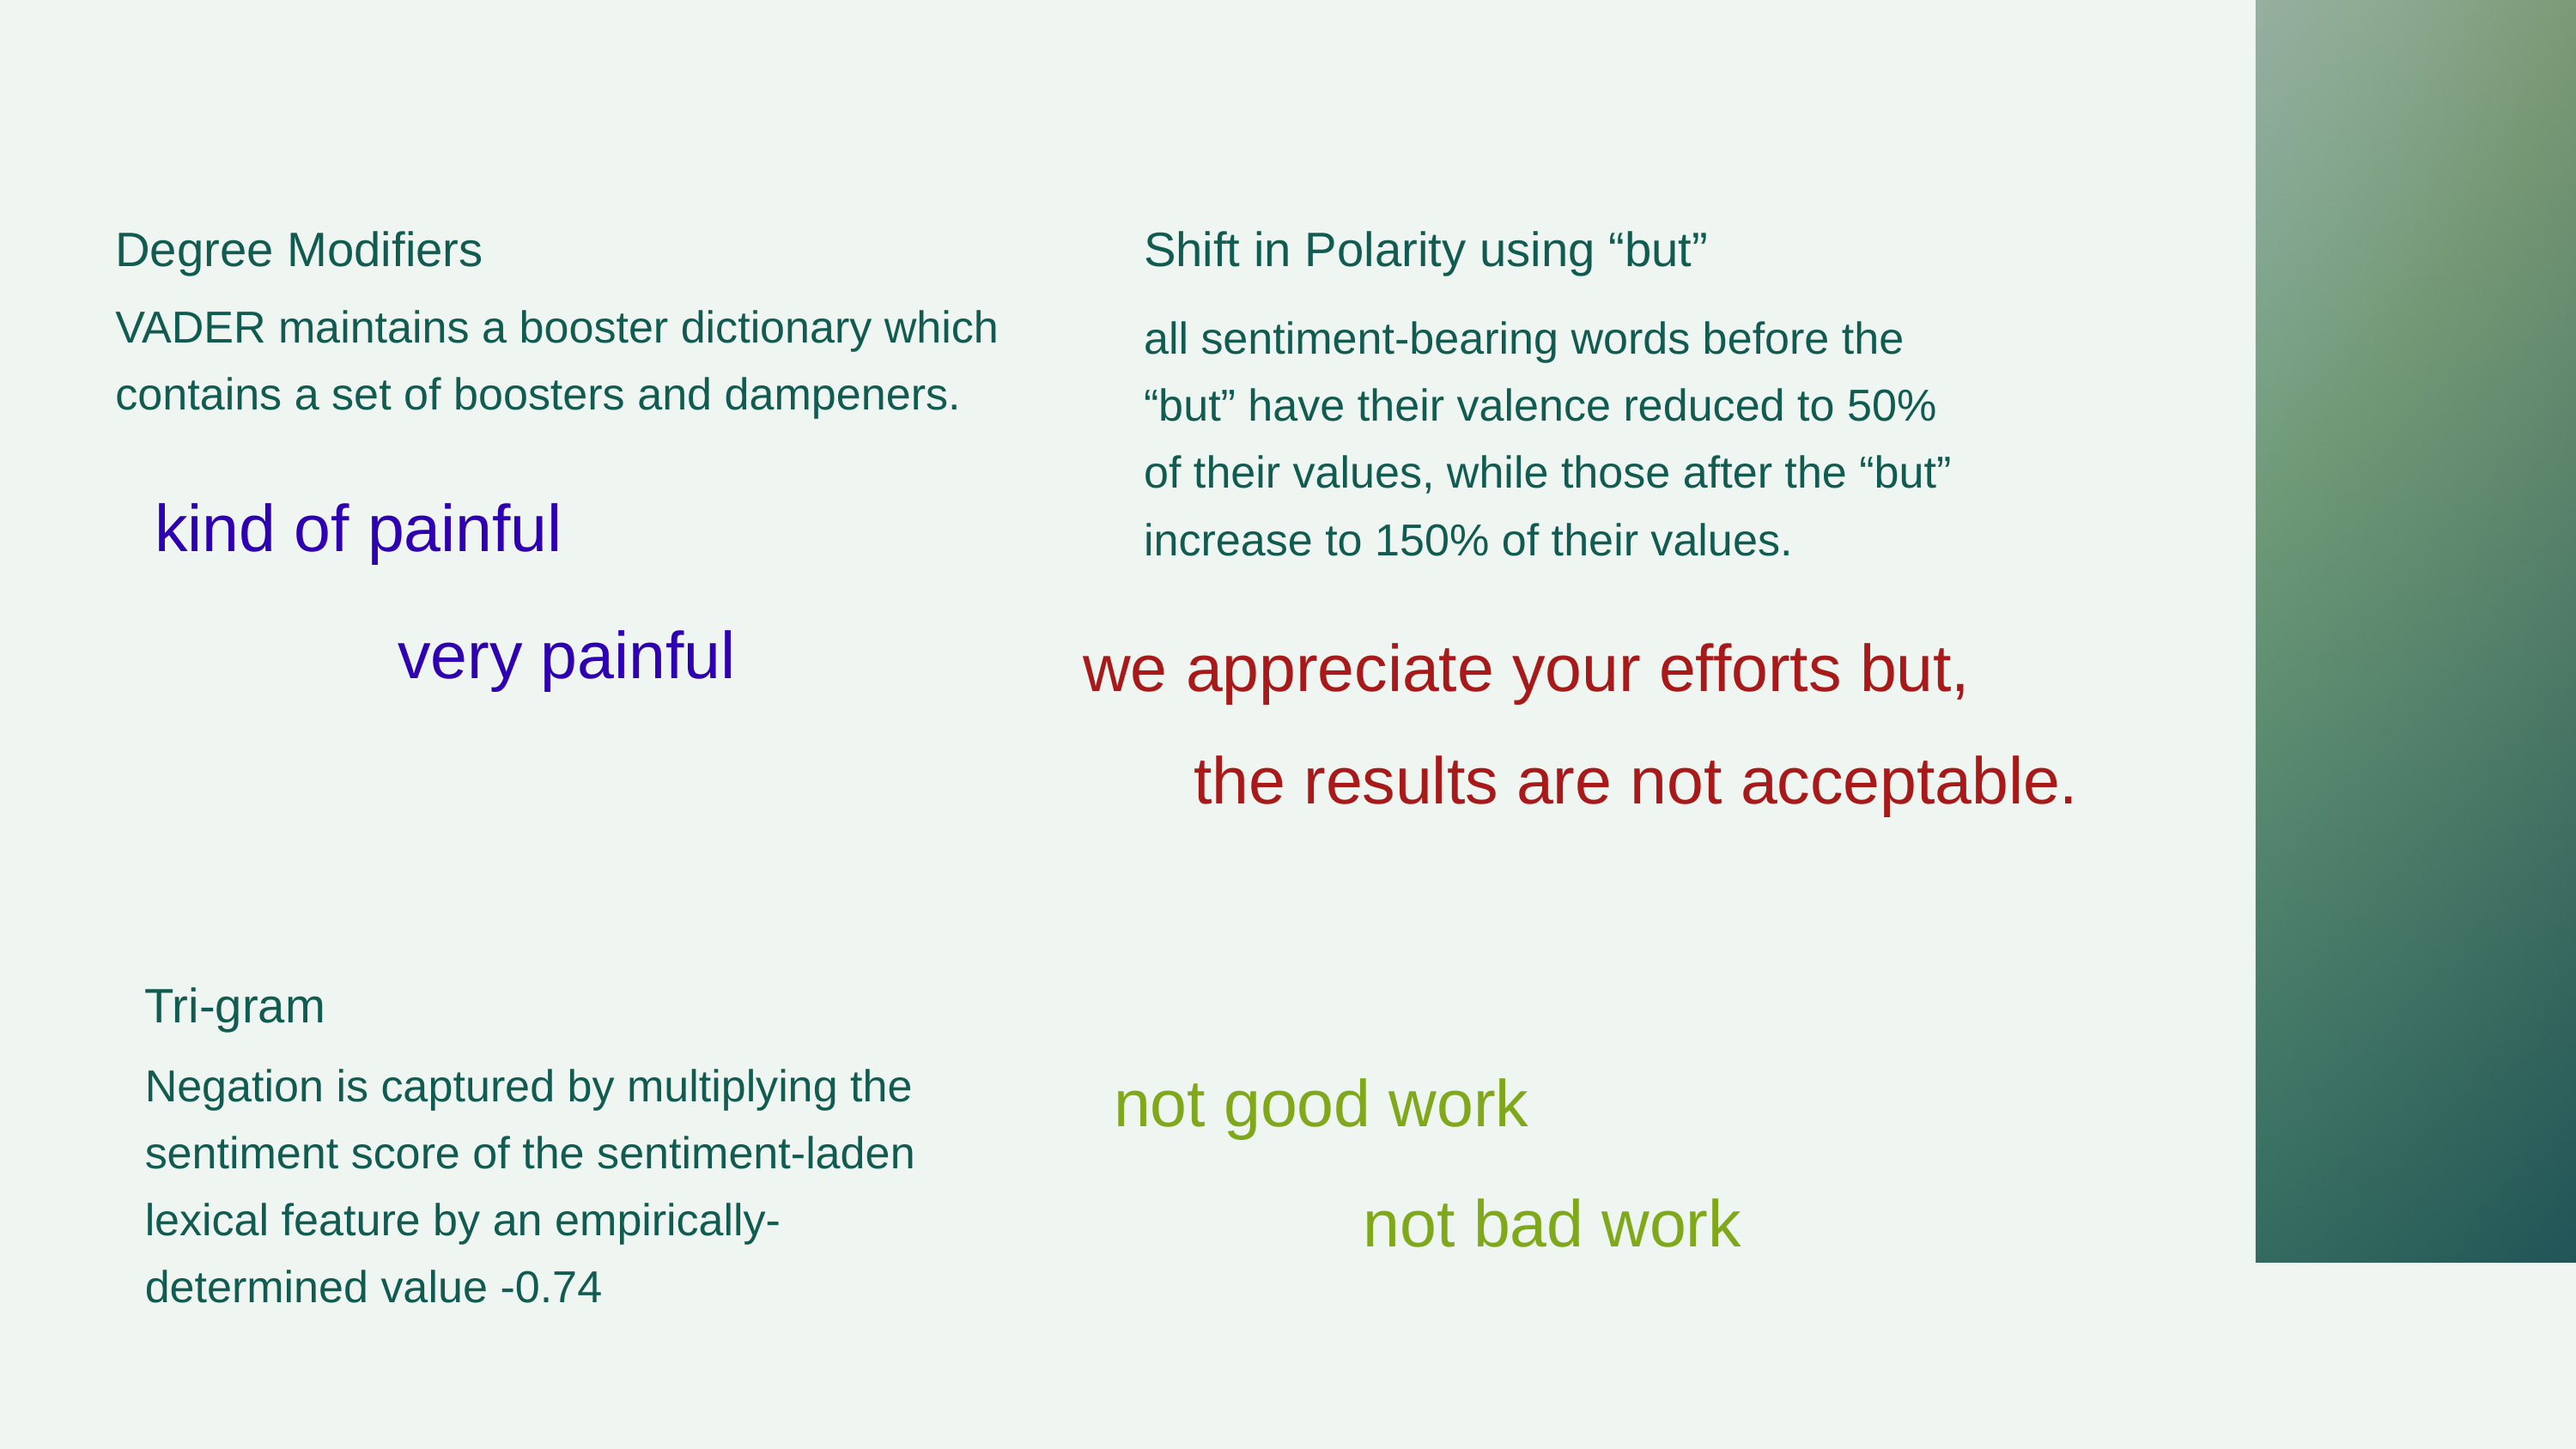

Degree Modifiers
Shift in Polarity using “but”
VADER maintains a booster dictionary which contains a set of boosters and dampeners.

all sentiment-bearing words before the “but” have their valence reduced to 50% of their values, while those after the “but” increase to 150% of their values.
kind of painful
very painful
we appreciate your efforts but,
the results are not acceptable.
Tri-gram
Negation is captured by multiplying the sentiment score of the sentiment-laden lexical feature by an empirically-determined value -0.74
not good work
not bad work